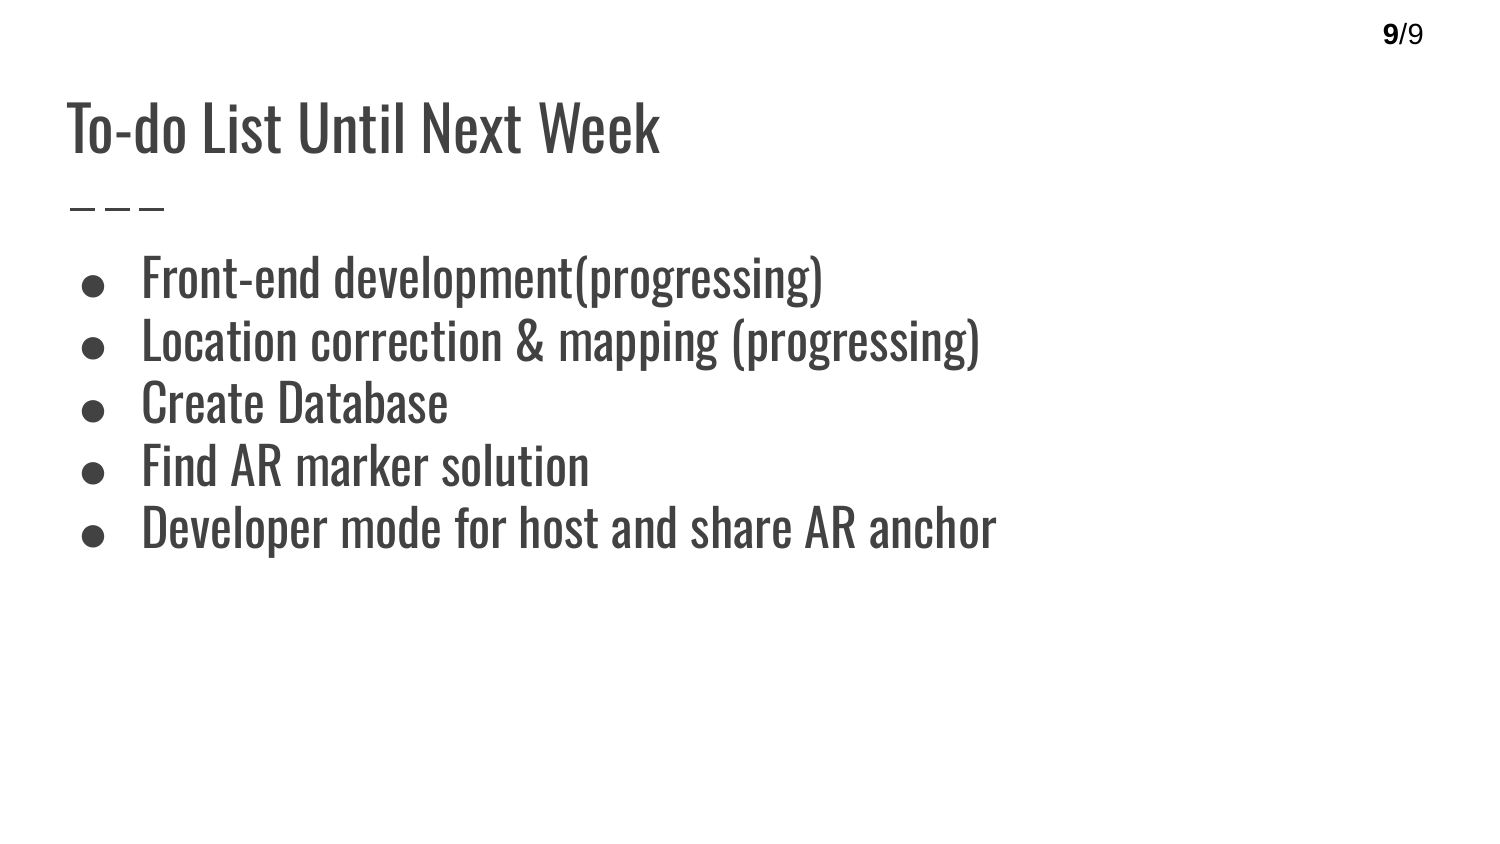

9/9
# To-do List Until Next Week
Front-end development(progressing)
Location correction & mapping (progressing)
Create Database
Find AR marker solution
Developer mode for host and share AR anchor